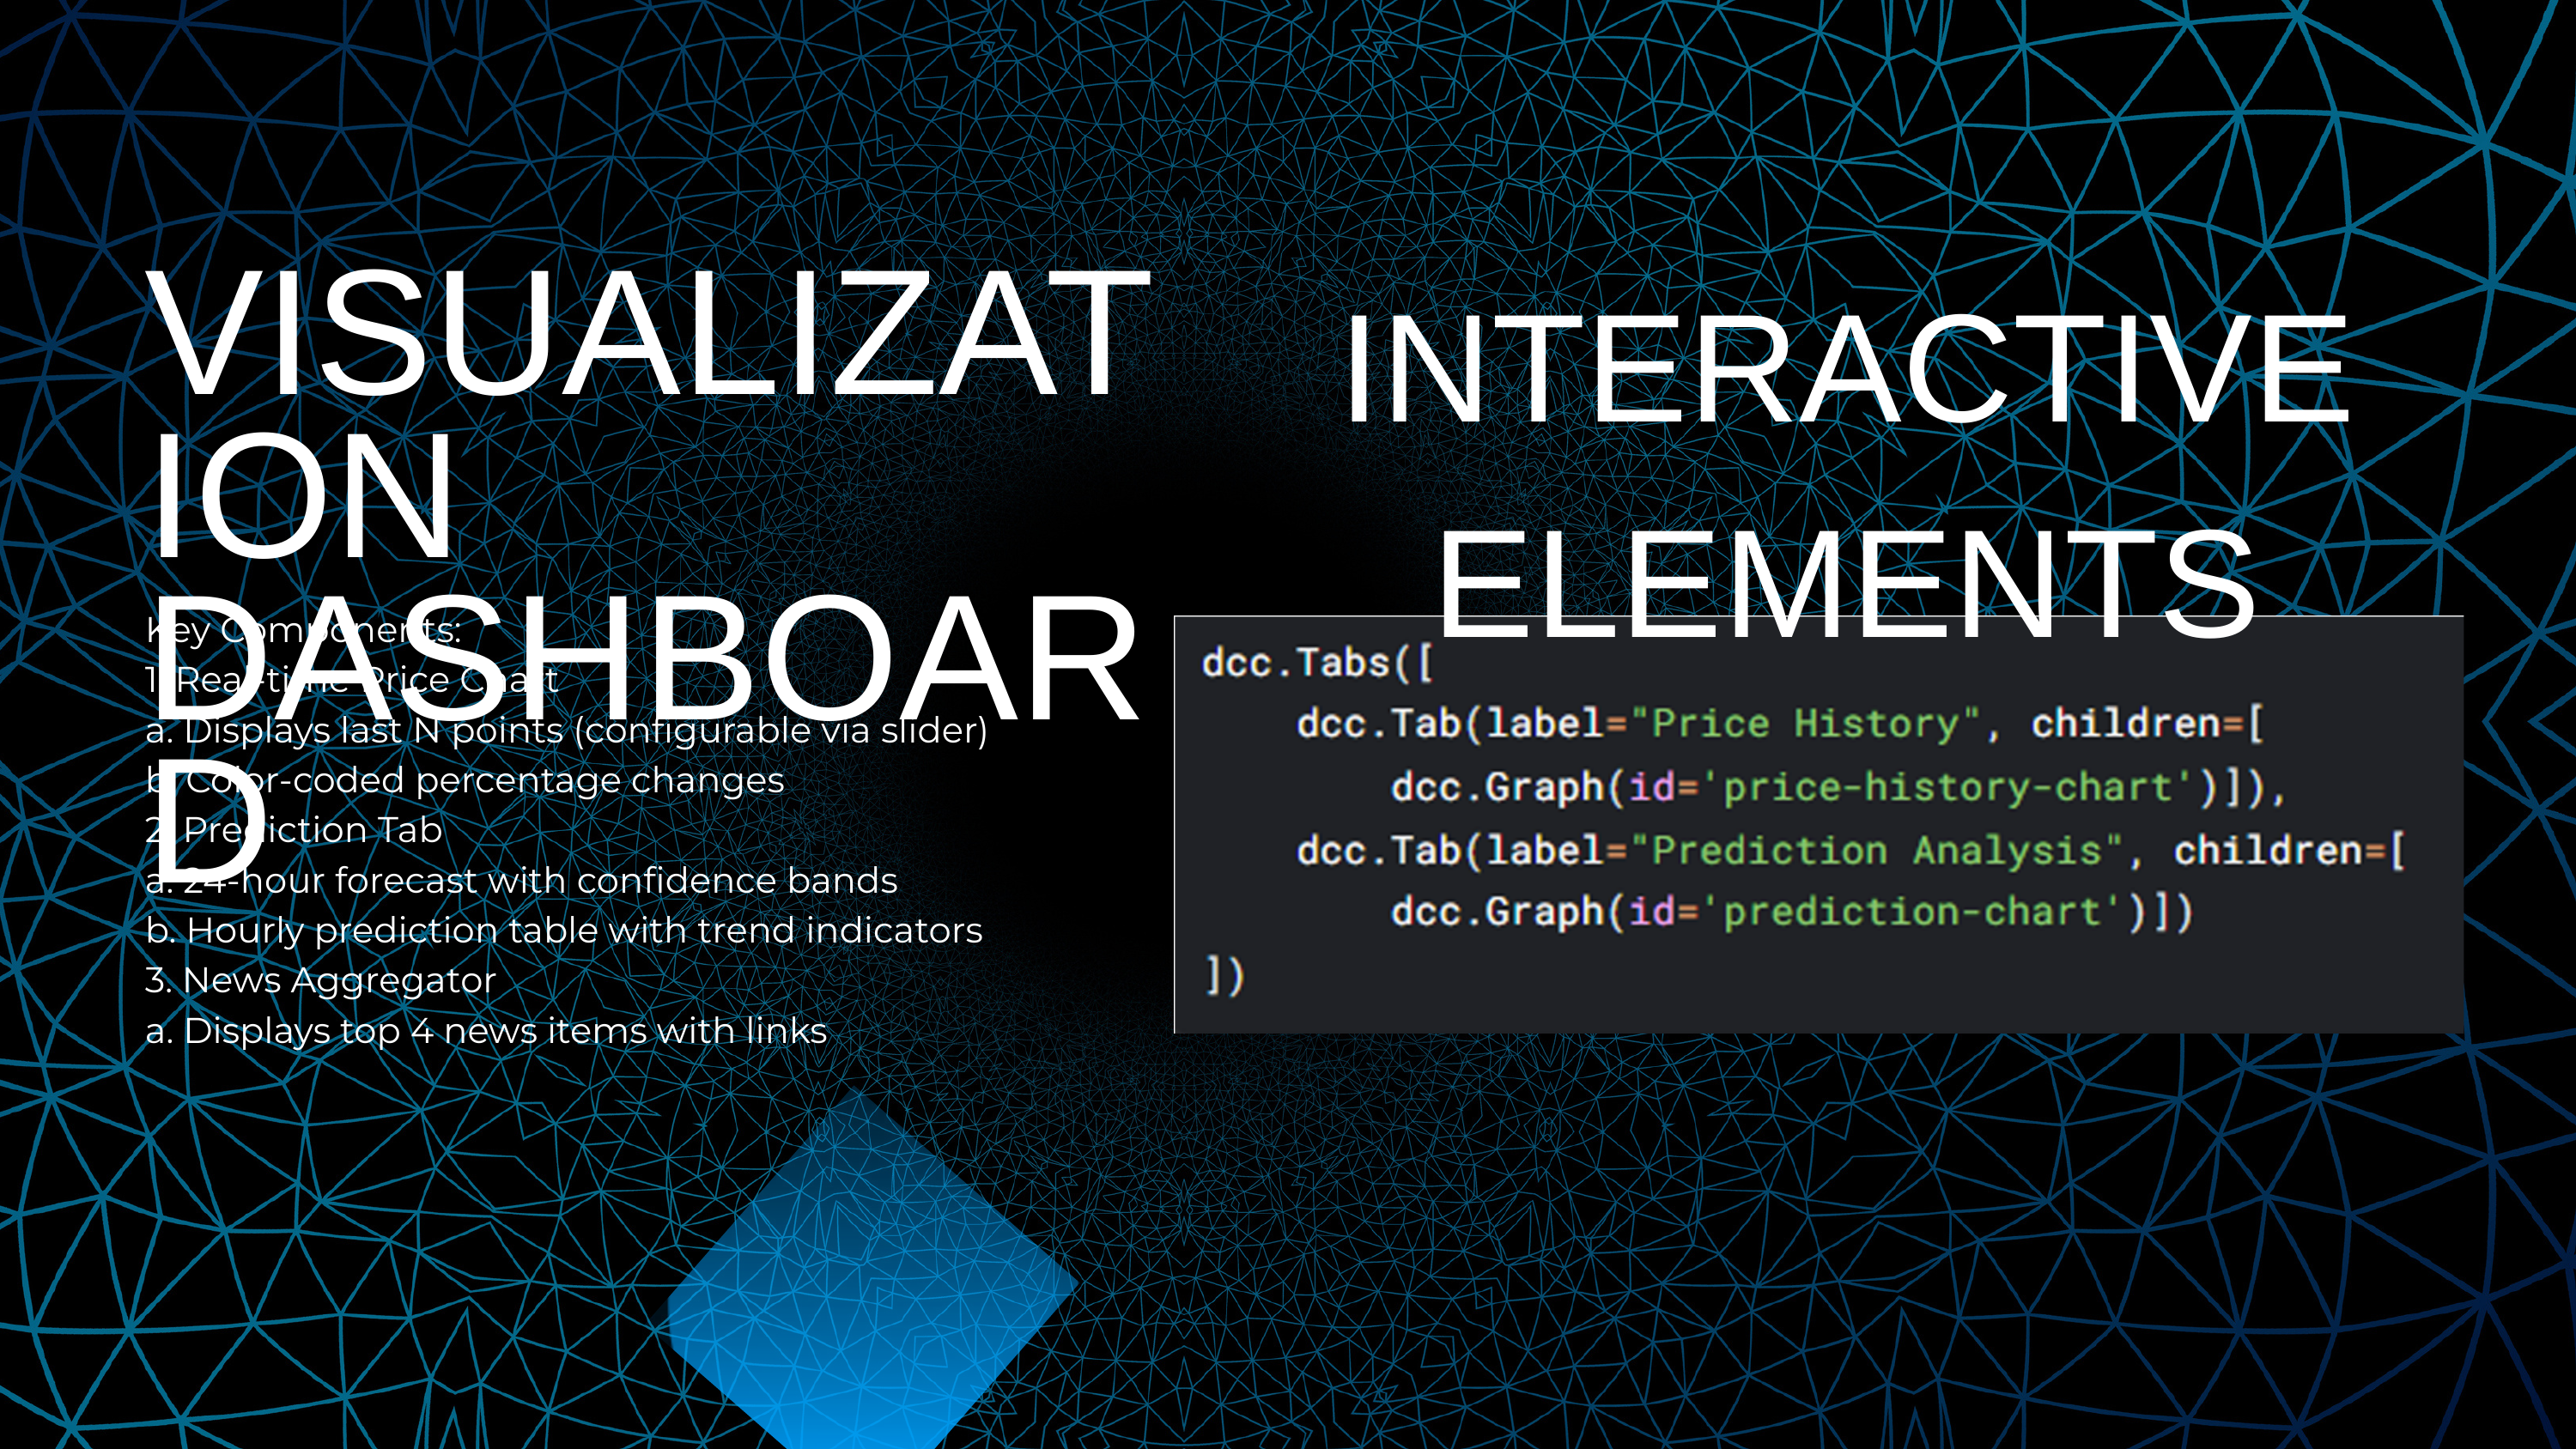

INTERACTIVE ELEMENTS
VISUALIZATION DASHBOARD
Key Components:
1. Real-time Price Chart
a. Displays last N points (configurable via slider)
b. Color-coded percentage changes
2. Prediction Tab
a. 24-hour forecast with confidence bands
b. Hourly prediction table with trend indicators
3. News Aggregator
a. Displays top 4 news items with links